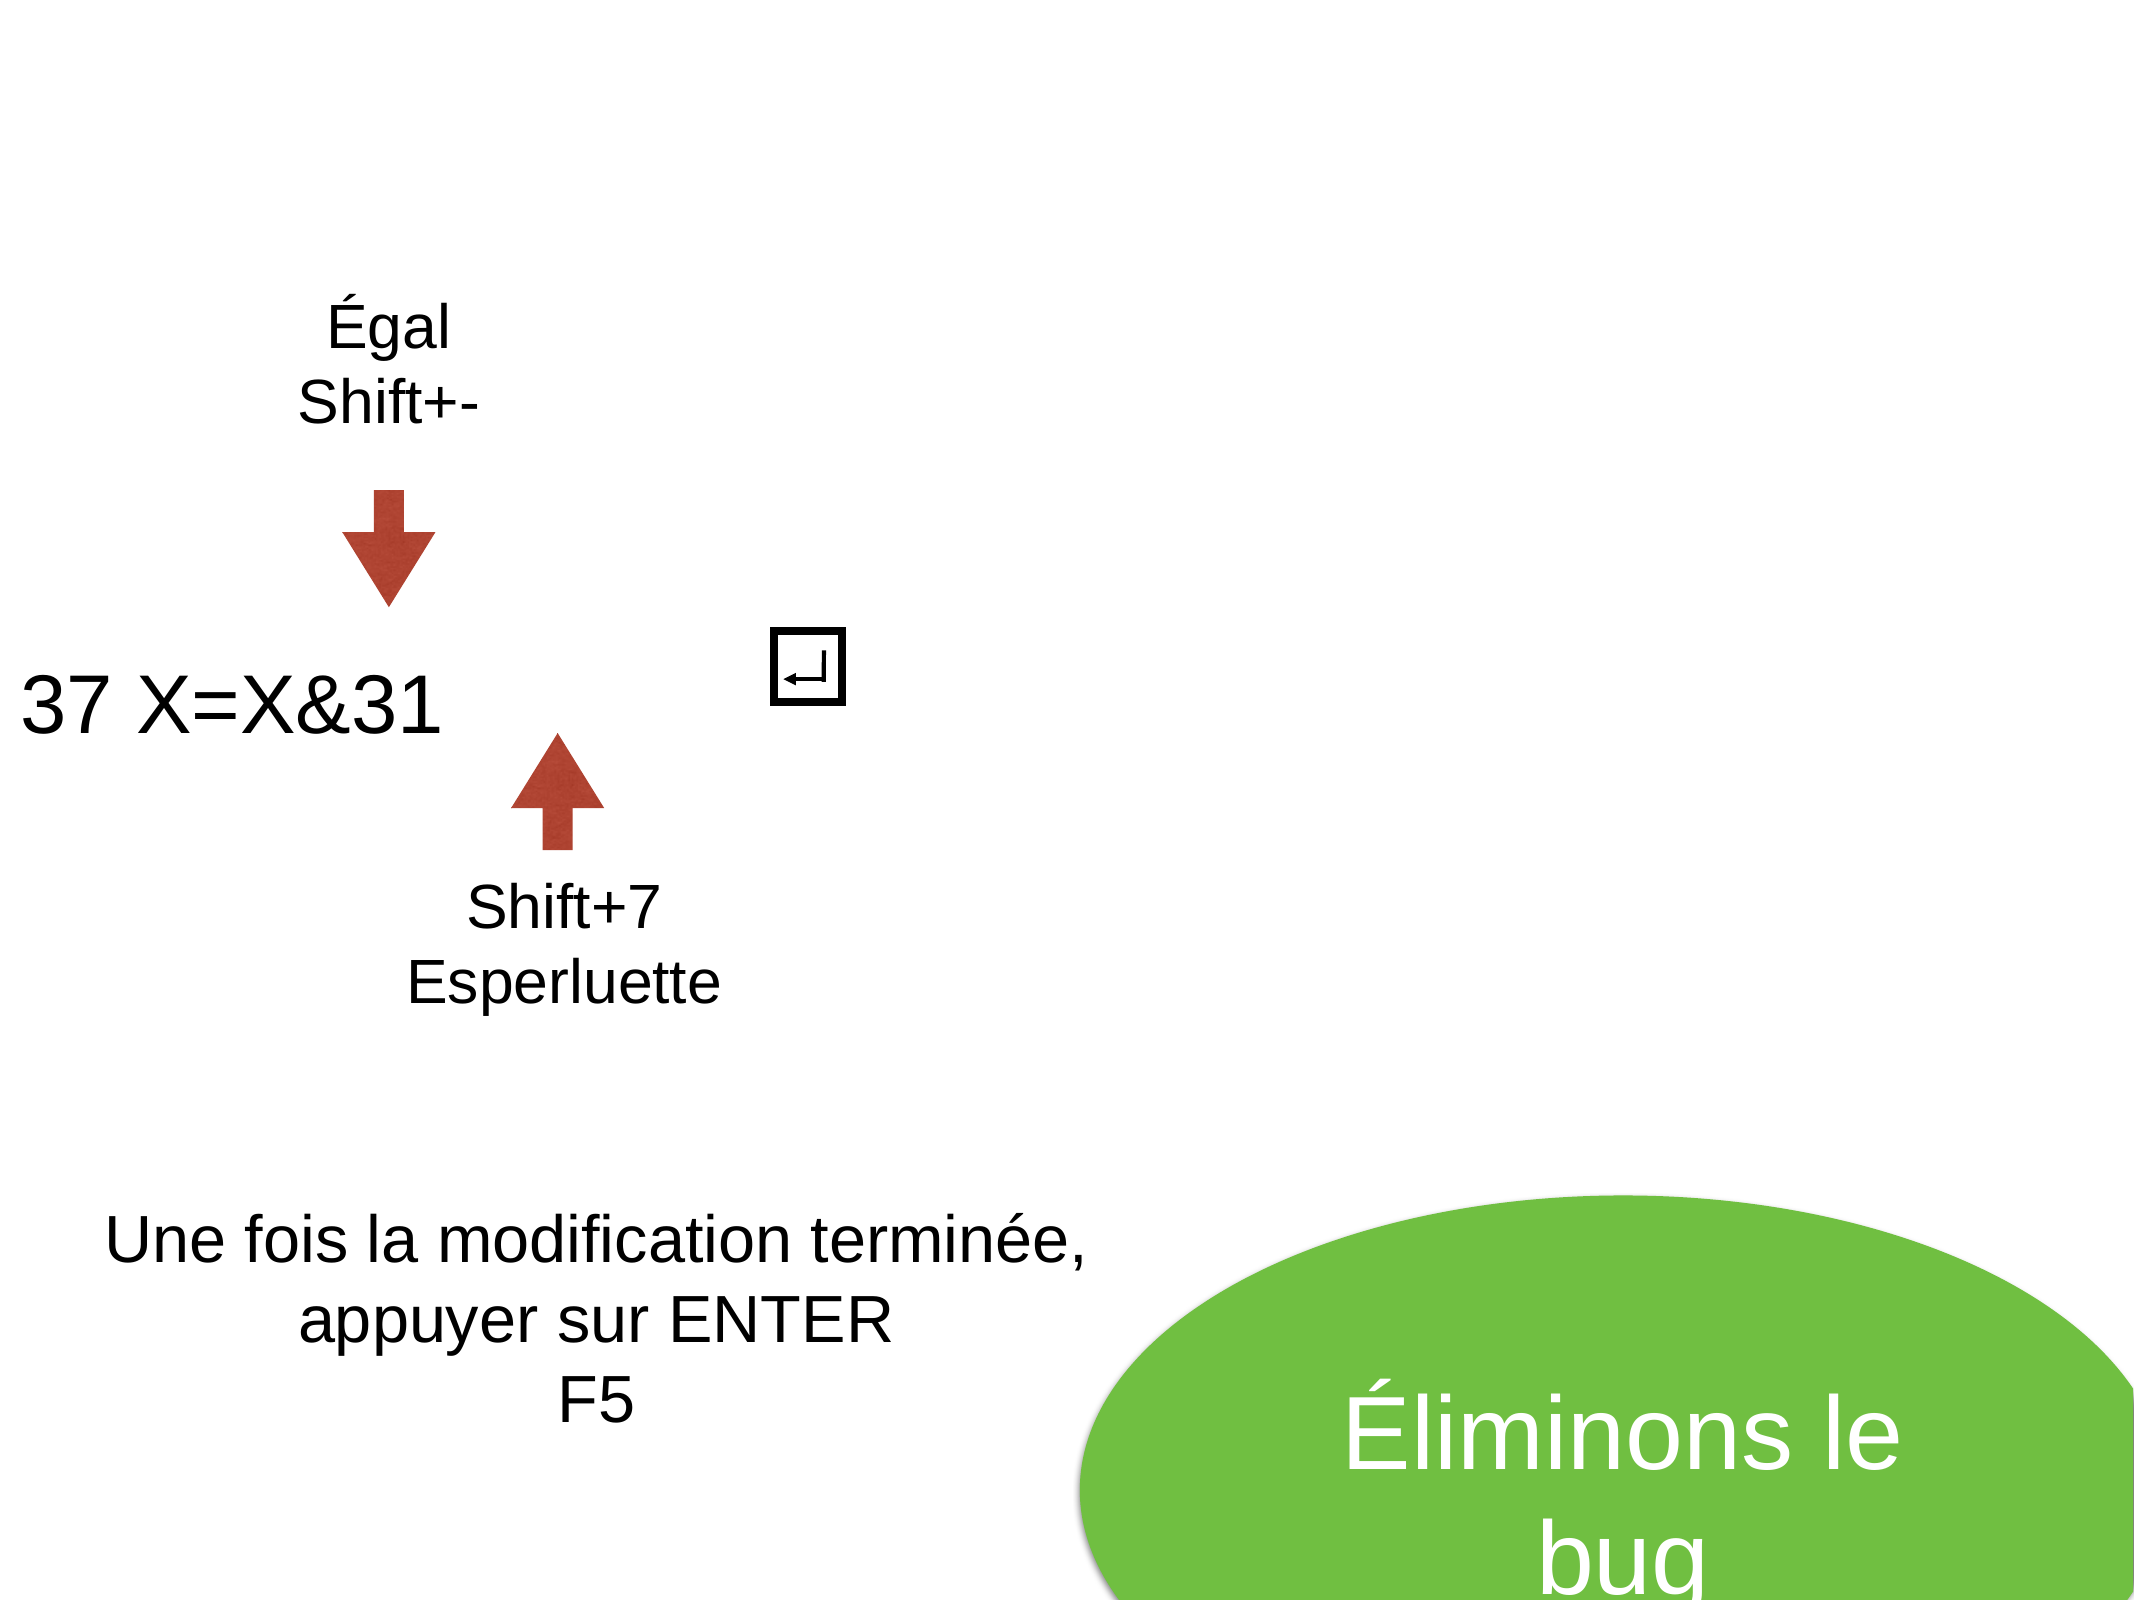

Égal
Shift+-

37 X=X&31

Shift+7
Esperluette
# Une fois la modification terminée, appuyer sur ENTER
F5
Éliminons le bug